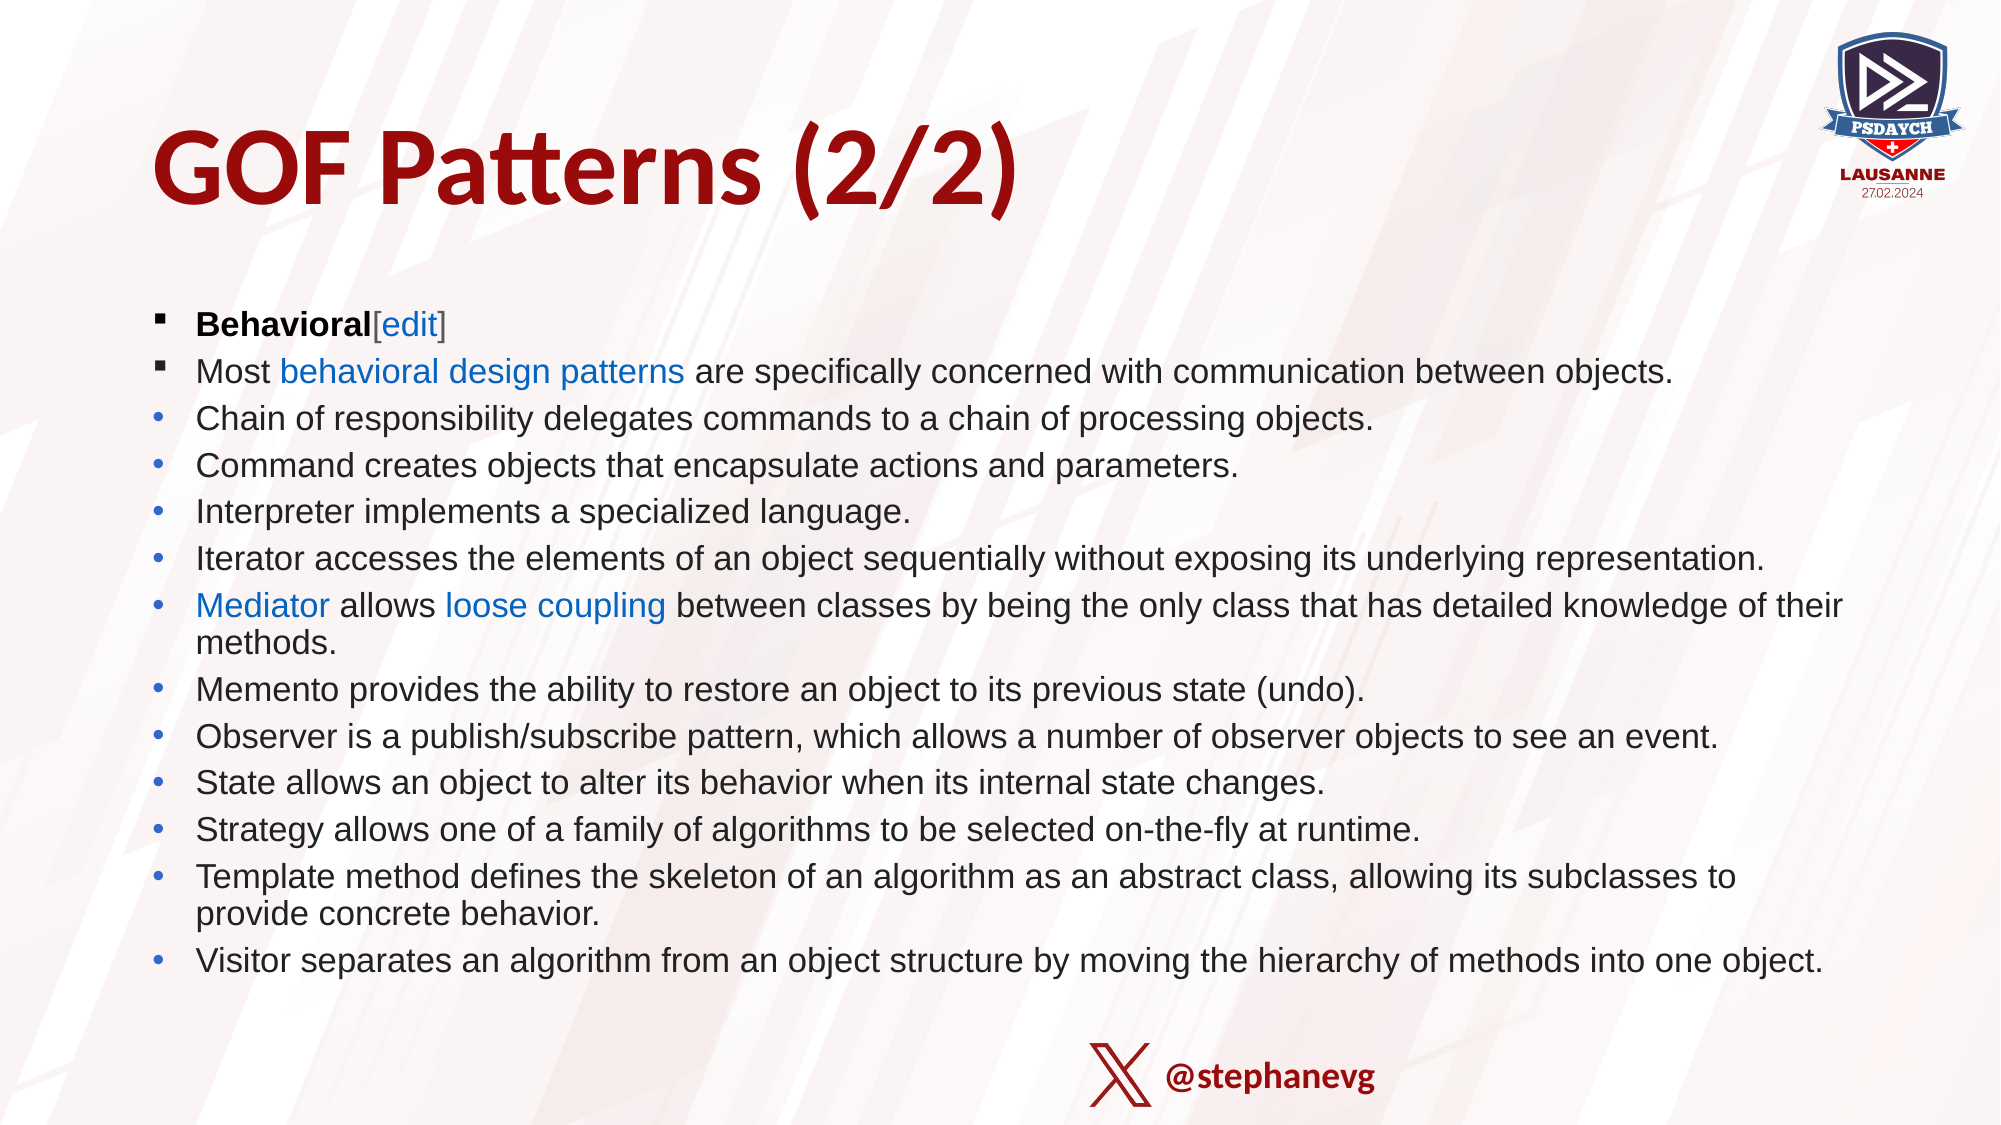

# GOF Patterns (2/2)
Behavioral[edit]
Most behavioral design patterns are specifically concerned with communication between objects.
Chain of responsibility delegates commands to a chain of processing objects.
Command creates objects that encapsulate actions and parameters.
Interpreter implements a specialized language.
Iterator accesses the elements of an object sequentially without exposing its underlying representation.
Mediator allows loose coupling between classes by being the only class that has detailed knowledge of their methods.
Memento provides the ability to restore an object to its previous state (undo).
Observer is a publish/subscribe pattern, which allows a number of observer objects to see an event.
State allows an object to alter its behavior when its internal state changes.
Strategy allows one of a family of algorithms to be selected on-the-fly at runtime.
Template method defines the skeleton of an algorithm as an abstract class, allowing its subclasses to provide concrete behavior.
Visitor separates an algorithm from an object structure by moving the hierarchy of methods into one object.